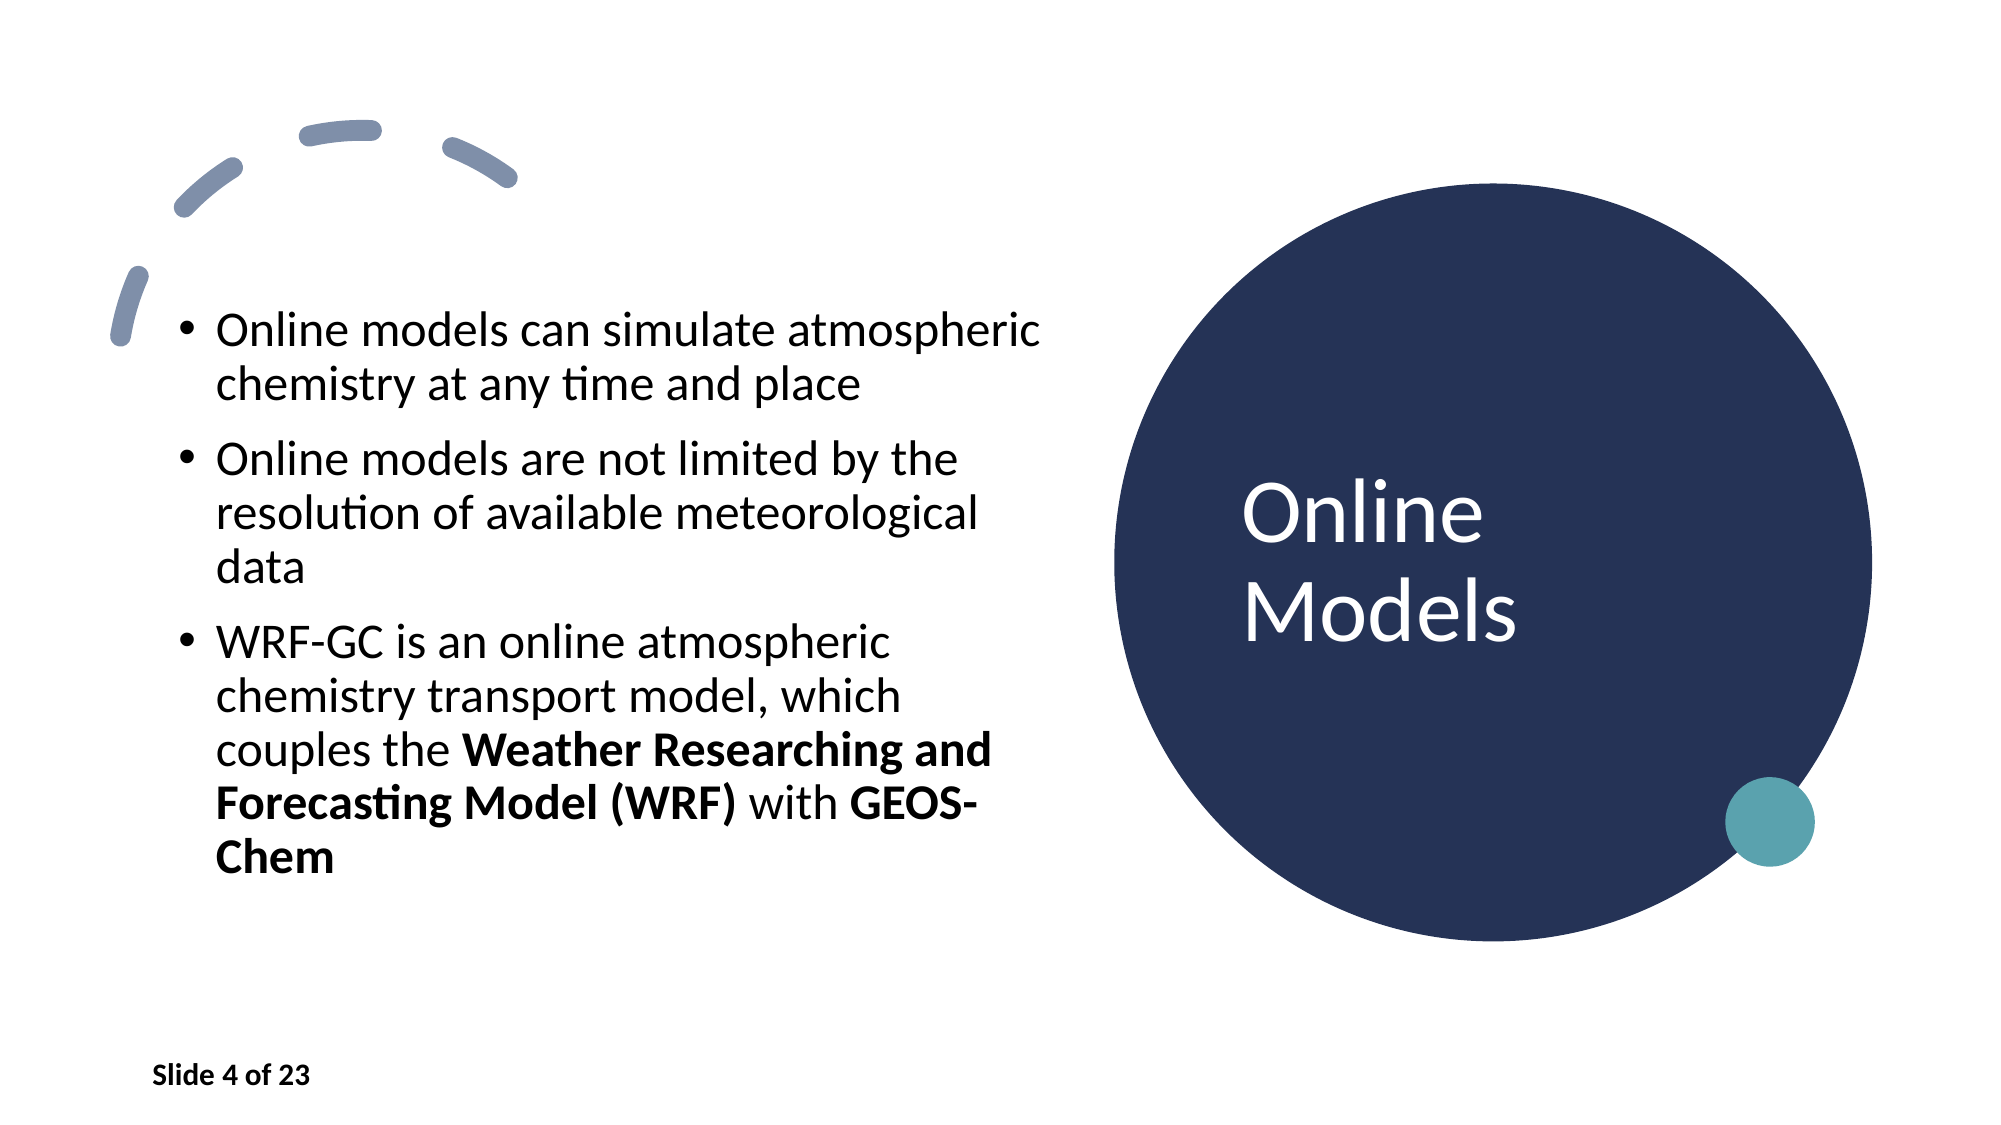

# Online Models
Online models can simulate atmospheric chemistry at any time and place
Online models are not limited by the resolution of available meteorological data
WRF-GC is an online atmospheric chemistry transport model, which couples the Weather Researching and Forecasting Model (WRF) with GEOS-Chem

Slide 4 of 23